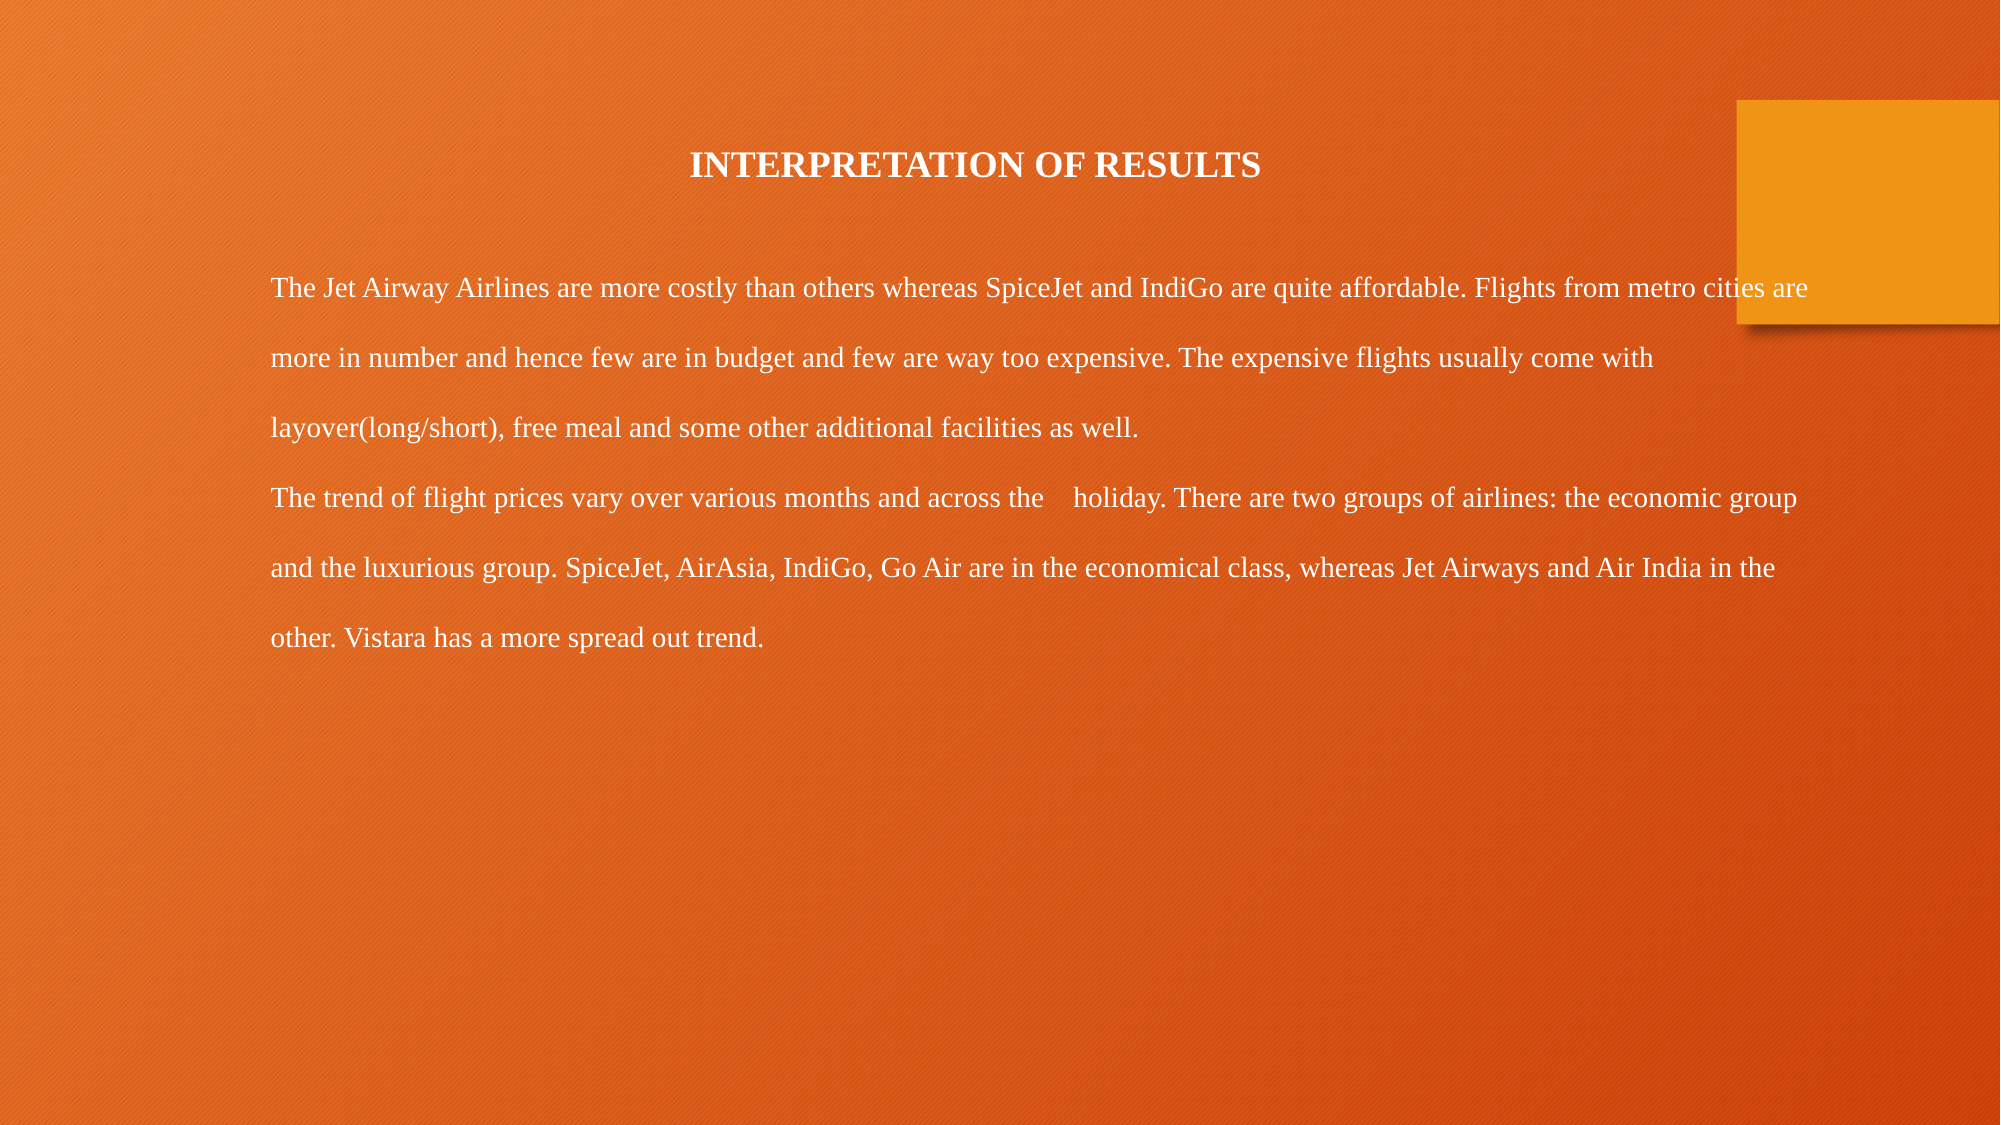

INTERPRETATION OF RESULTS
The Jet Airway Airlines are more costly than others whereas SpiceJet and IndiGo are quite affordable. Flights from metro cities are more in number and hence few are in budget and few are way too expensive. The expensive flights usually come with layover(long/short), free meal and some other additional facilities as well.
The trend of flight prices vary over various months and across the    holiday. There are two groups of airlines: the economic group and the luxurious group. SpiceJet, AirAsia, IndiGo, Go Air are in the economical class, whereas Jet Airways and Air India in the other. Vistara has a more spread out trend.